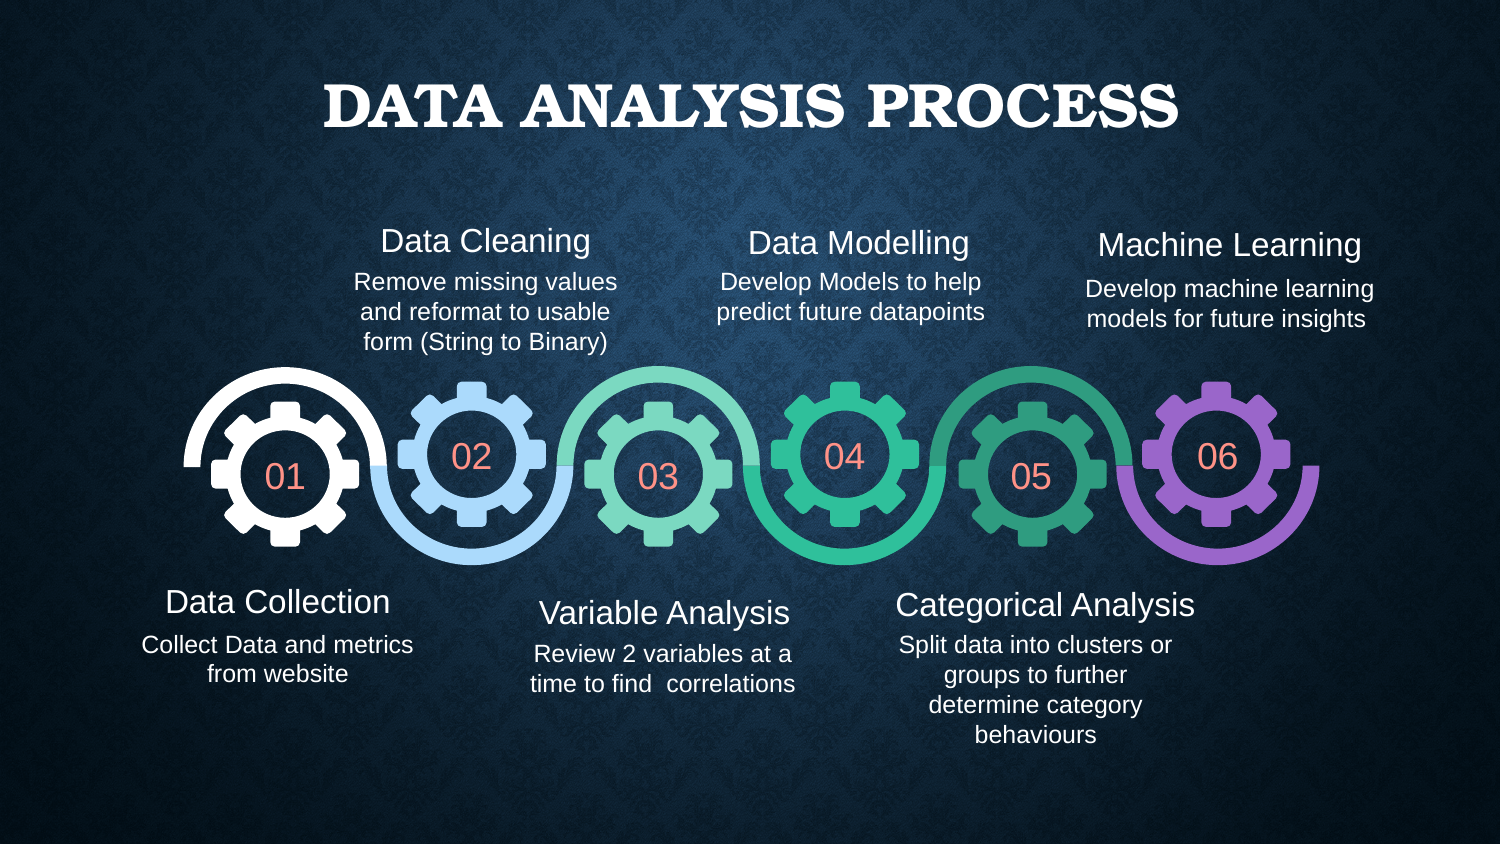

# Data Analysis Process
Data Cleaning
Data Modelling
Machine Learning
Remove missing values and reformat to usable form (String to Binary)
Develop Models to help predict future datapoints
Develop machine learning models for future insights

02
04
06
01
03
05

Data Collection
Categorical Analysis
Variable Analysis
Collect Data and metrics from website
Split data into clusters or groups to further determine category behaviours
Review 2 variables at a time to find  correlations